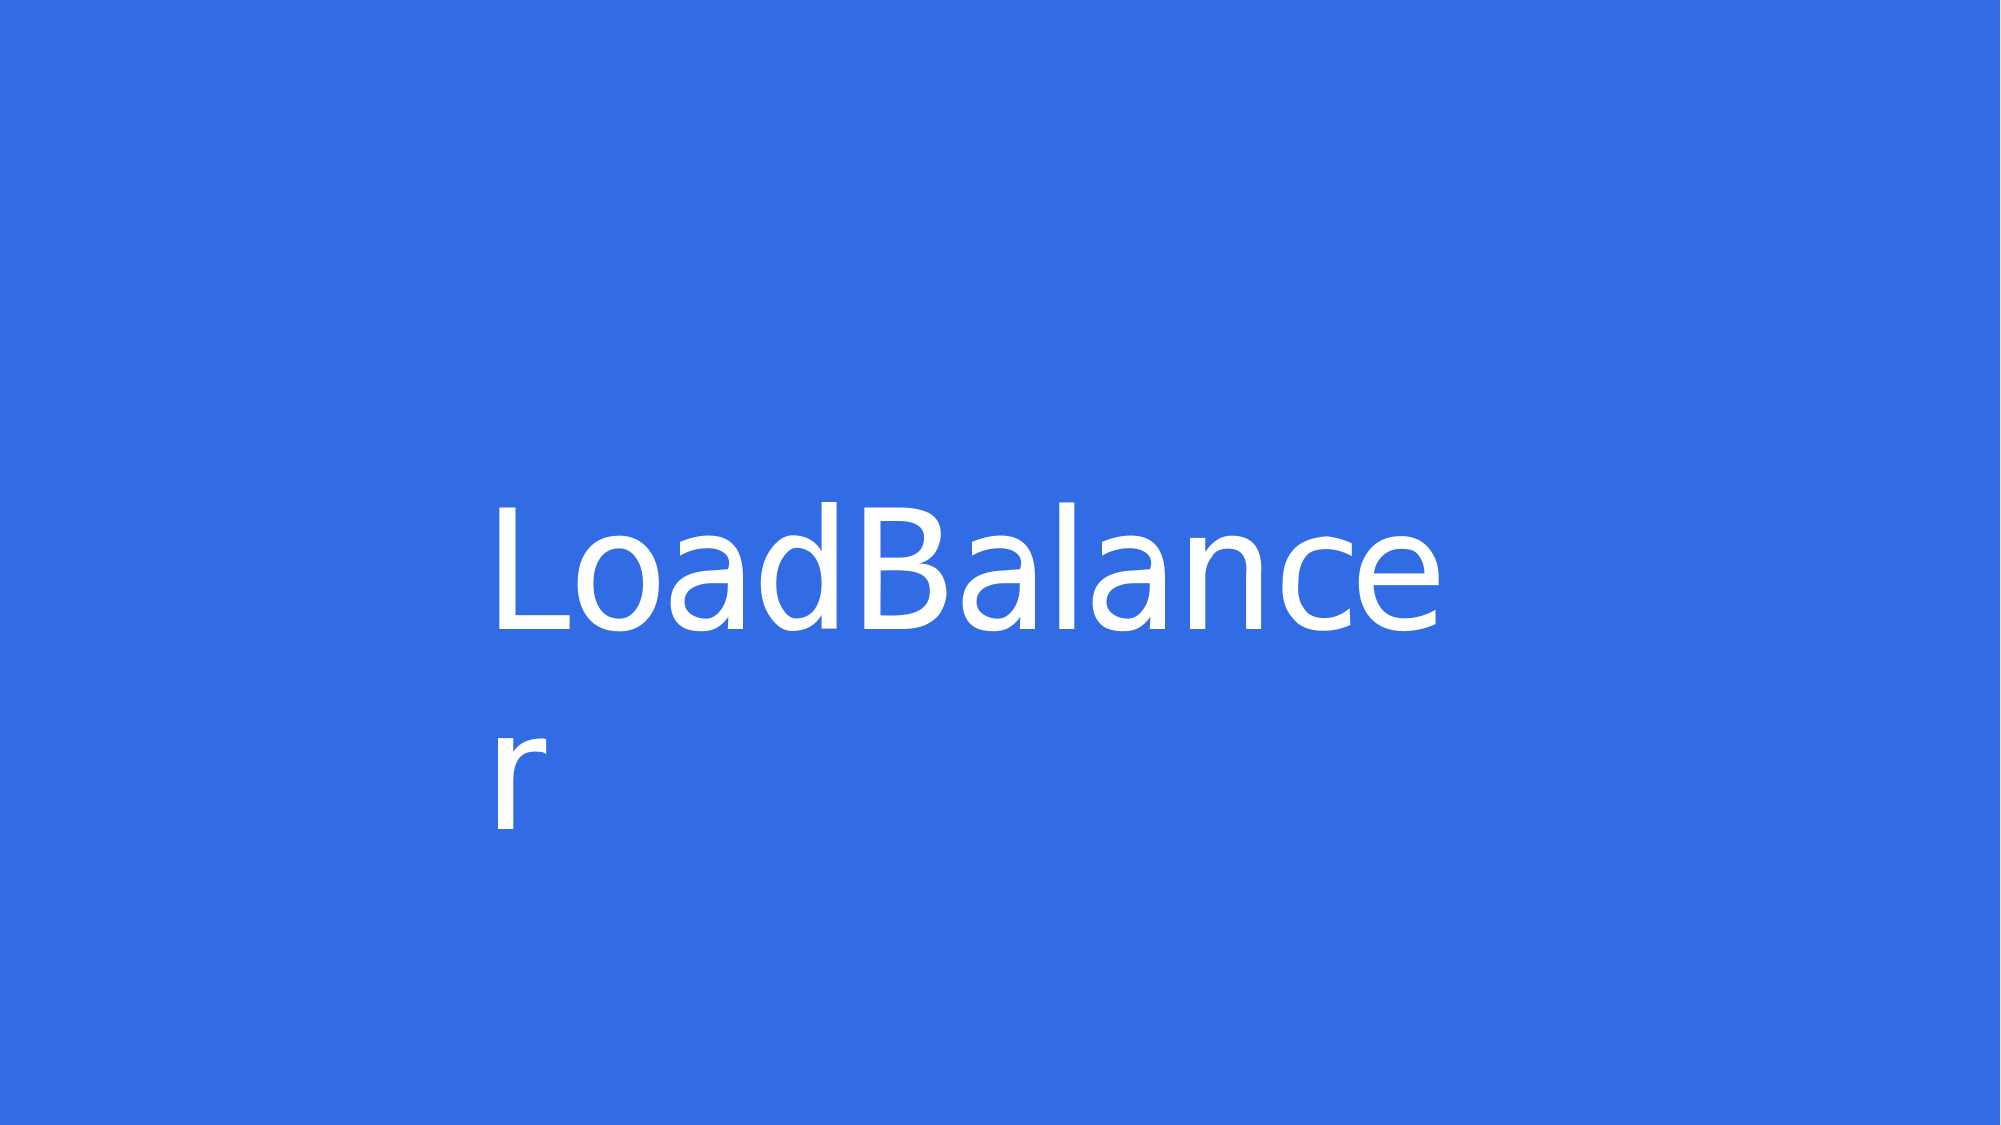

# LoadBalancer
Copyright © Thinknyx Technologies LLP